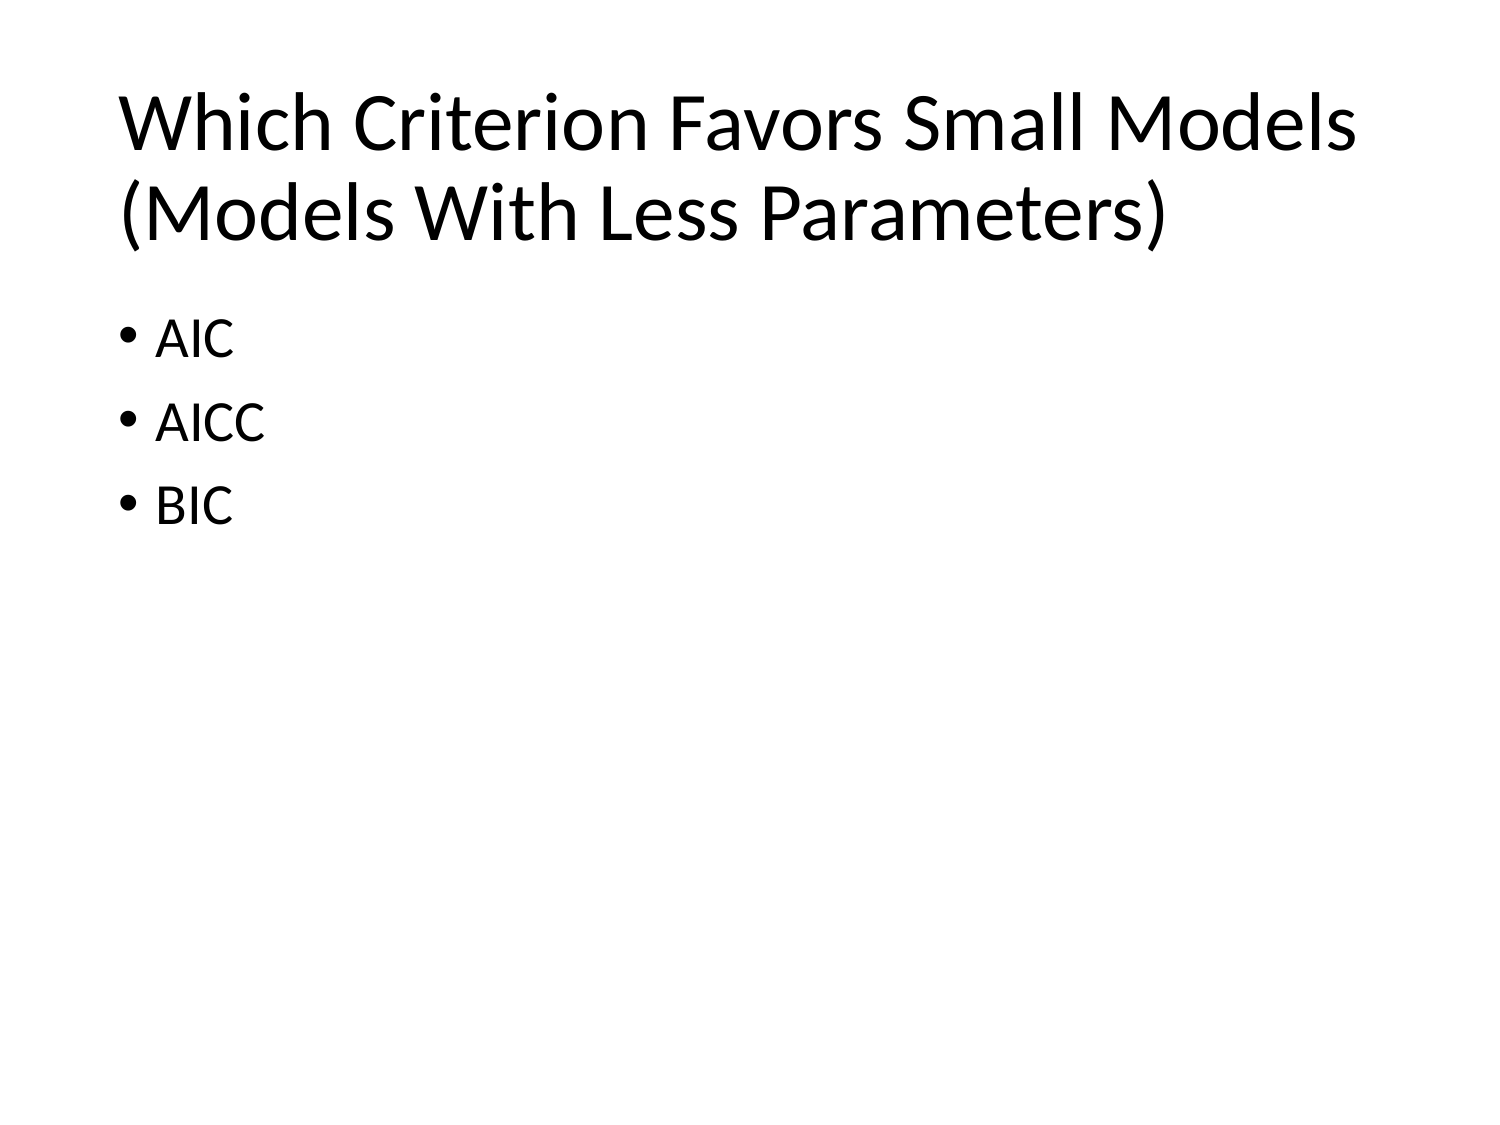

# Which Criterion Favors Small Models (Models With Less Parameters)
AIC
AICC
BIC